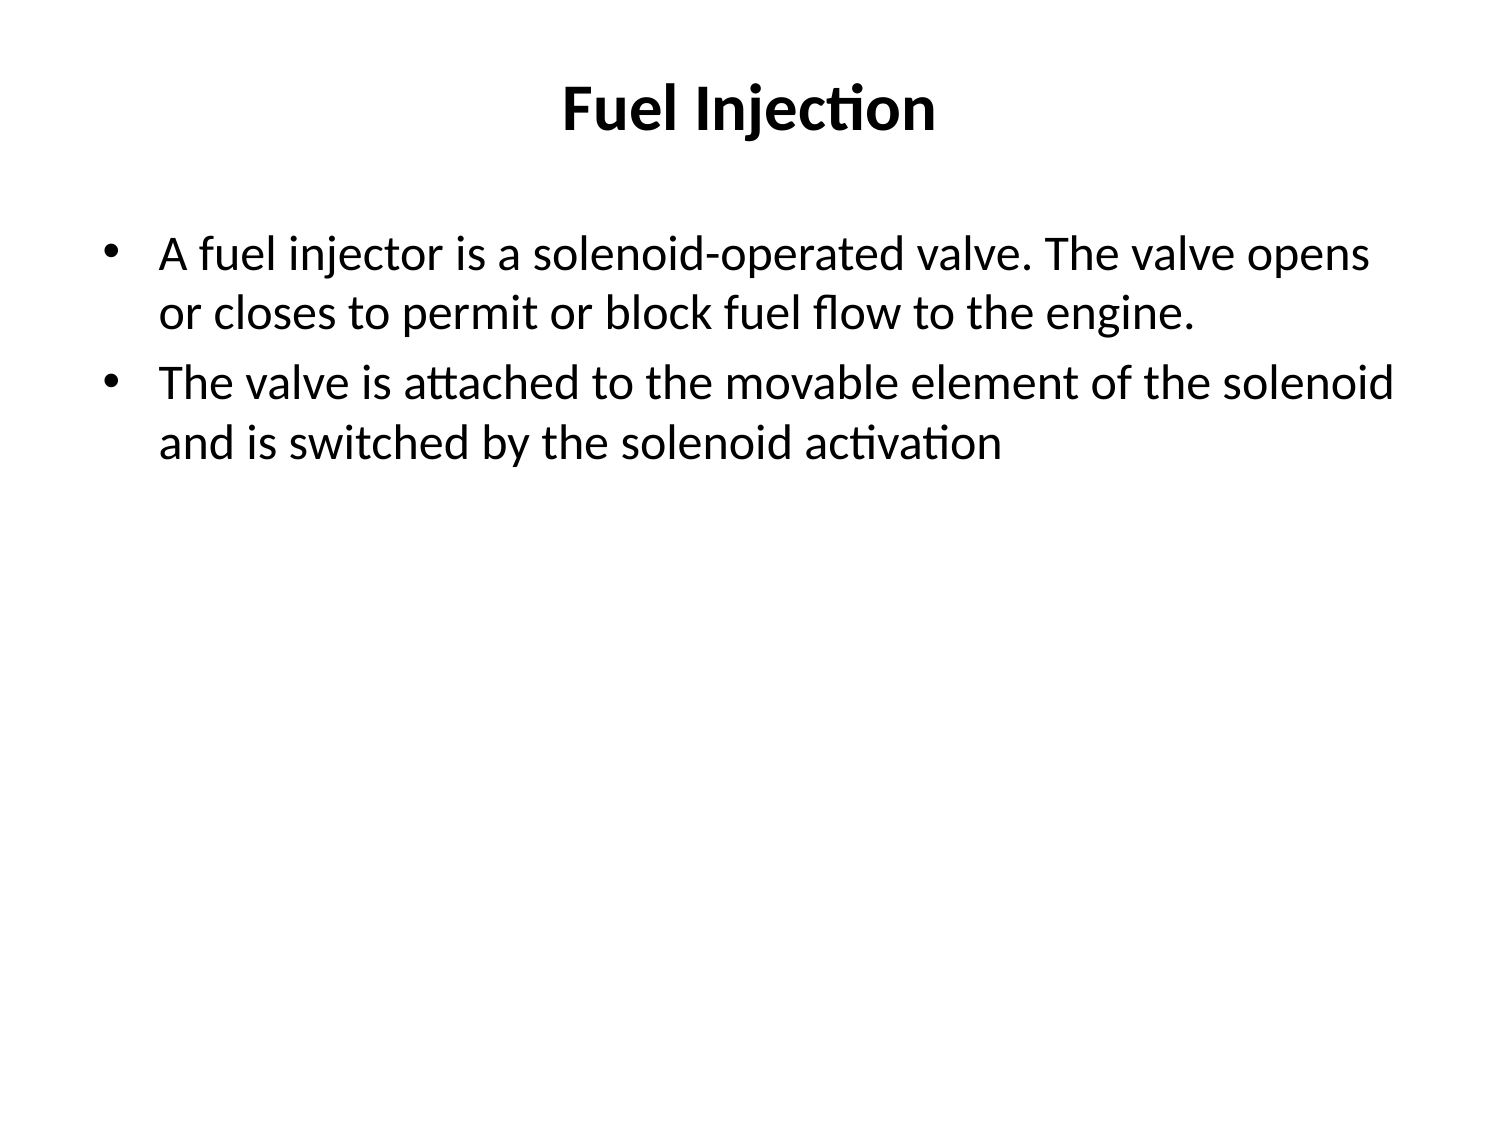

# Fuel Injection
A fuel injector is a solenoid-operated valve. The valve opens or closes to permit or block fuel flow to the engine.
The valve is attached to the movable element of the solenoid and is switched by the solenoid activation